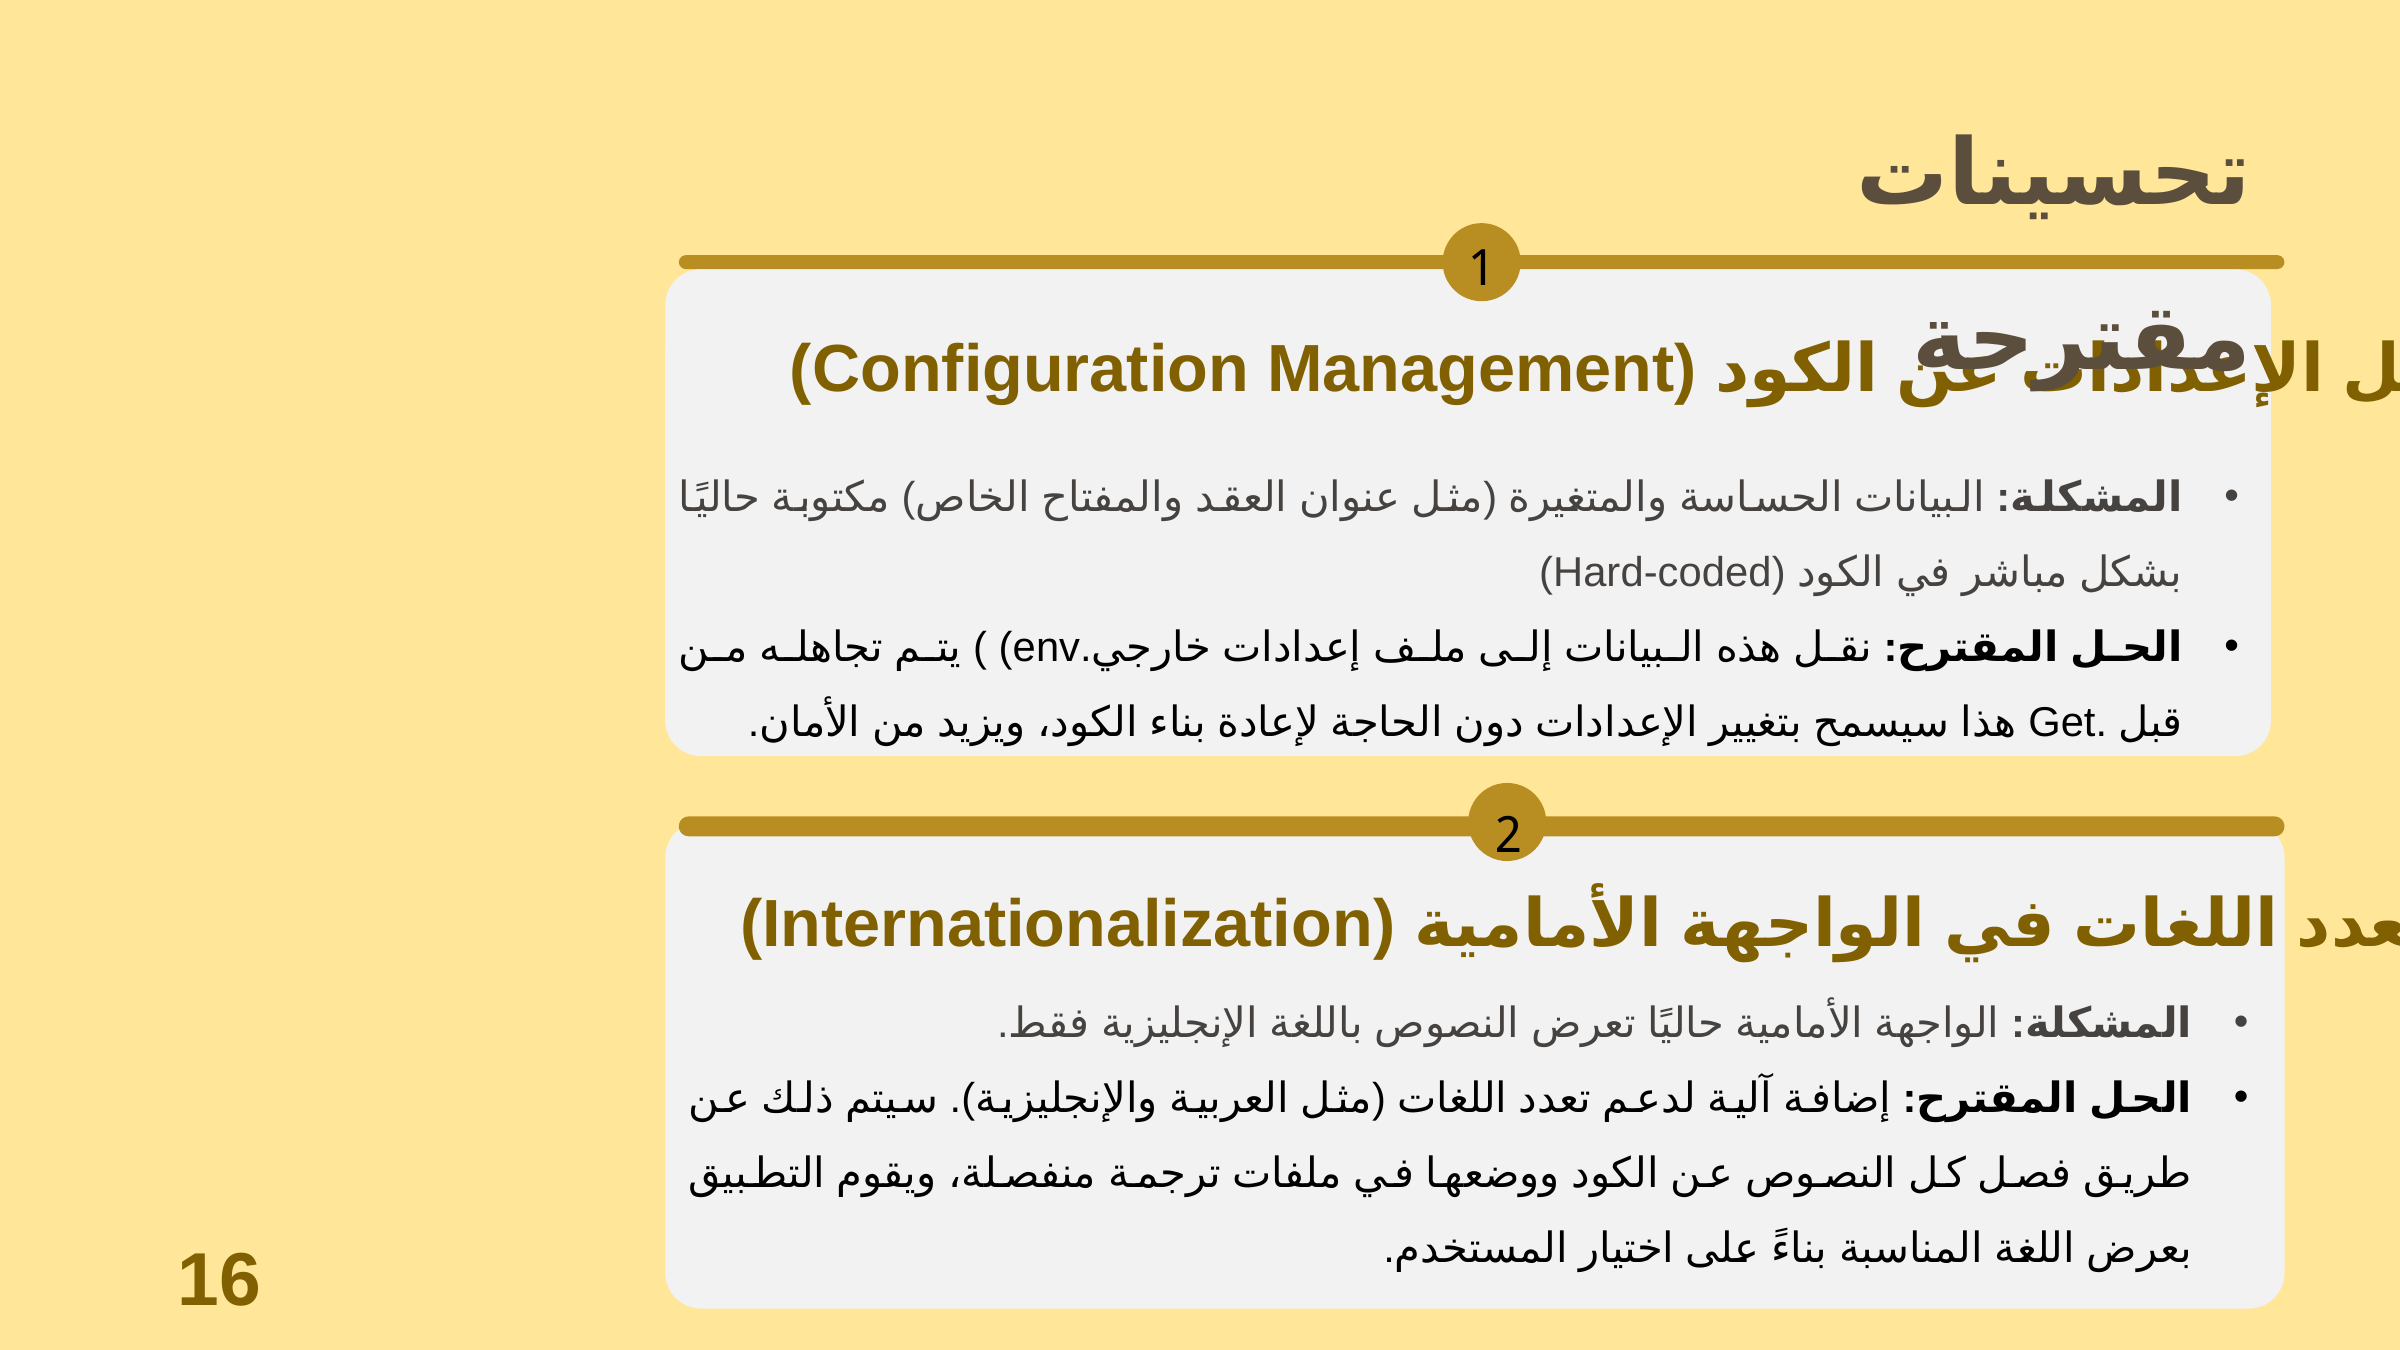

تحسينات مقترحة
1

فصل الإعدادات عن الكود (Configuration Management)
المشكلة: البيانات الحساسة والمتغيرة (مثل عنوان العقد والمفتاح الخاص) مكتوبة حاليًا بشكل مباشر في الكود (Hard-coded)
الحل المقترح: نقل هذه البيانات إلى ملف إعدادات خارجي.env) ) يتم تجاهله من قبل .Get هذا سيسمح بتغيير الإعدادات دون الحاجة لإعادة بناء الكود، ويزيد من الأمان.
2

دعم تعدد اللغات في الواجهة الأمامية (Internationalization)
المشكلة: الواجهة الأمامية حاليًا تعرض النصوص باللغة الإنجليزية فقط.
الحل المقترح: إضافة آلية لدعم تعدد اللغات (مثل العربية والإنجليزية). سيتم ذلك عن طريق فصل كل النصوص عن الكود ووضعها في ملفات ترجمة منفصلة، ويقوم التطبيق بعرض اللغة المناسبة بناءً على اختيار المستخدم.
16